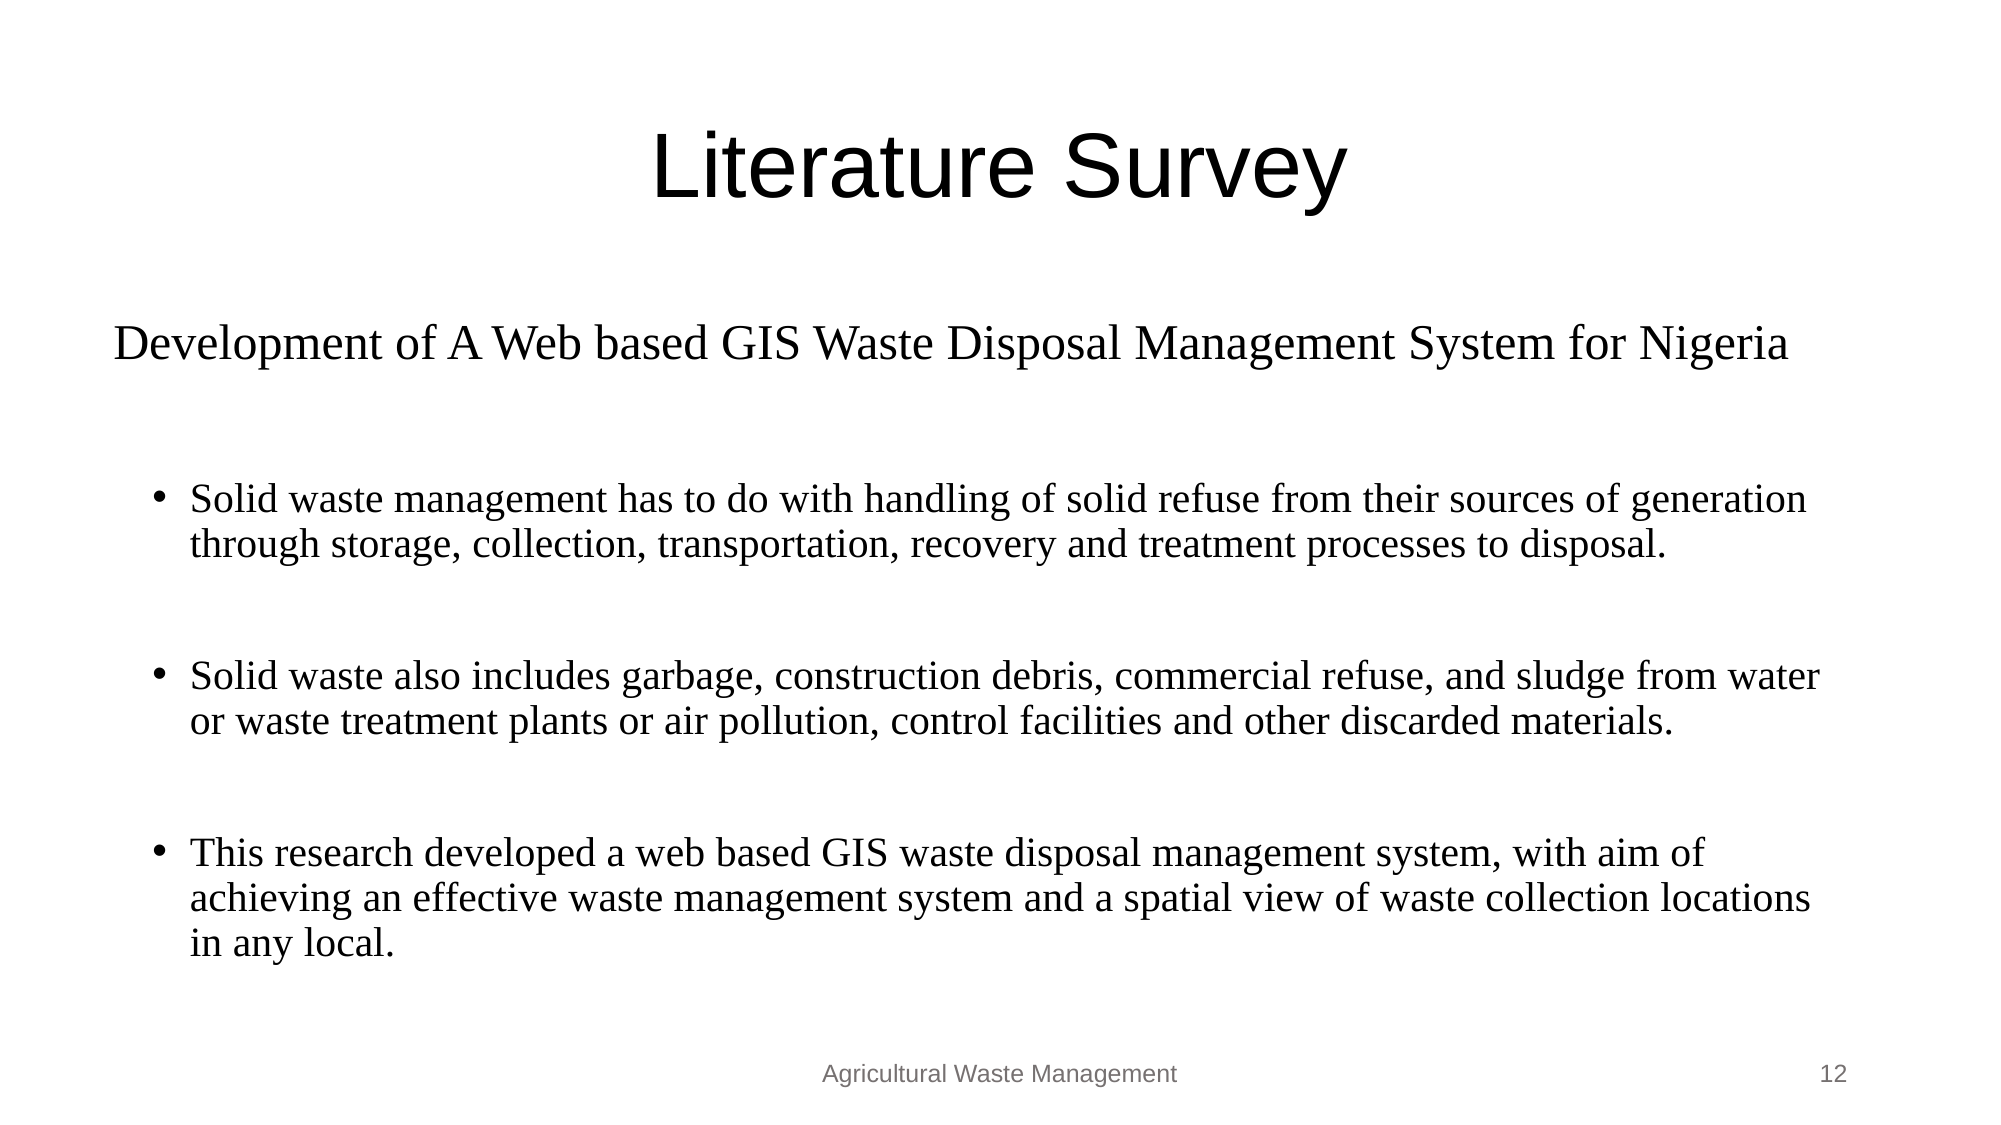

# Literature Survey
Development of A Web based GIS Waste Disposal Management System for Nigeria

Solid waste management has to do with handling of solid refuse from their sources of generation through storage, collection, transportation, recovery and treatment processes to disposal.

Solid waste also includes garbage, construction debris, commercial refuse, and sludge from water or waste treatment plants or air pollution, control facilities and other discarded materials.

This research developed a web based GIS waste disposal management system, with aim of achieving an effective waste management system and a spatial view of waste collection locations in any local.
Agricultural Waste Management
12